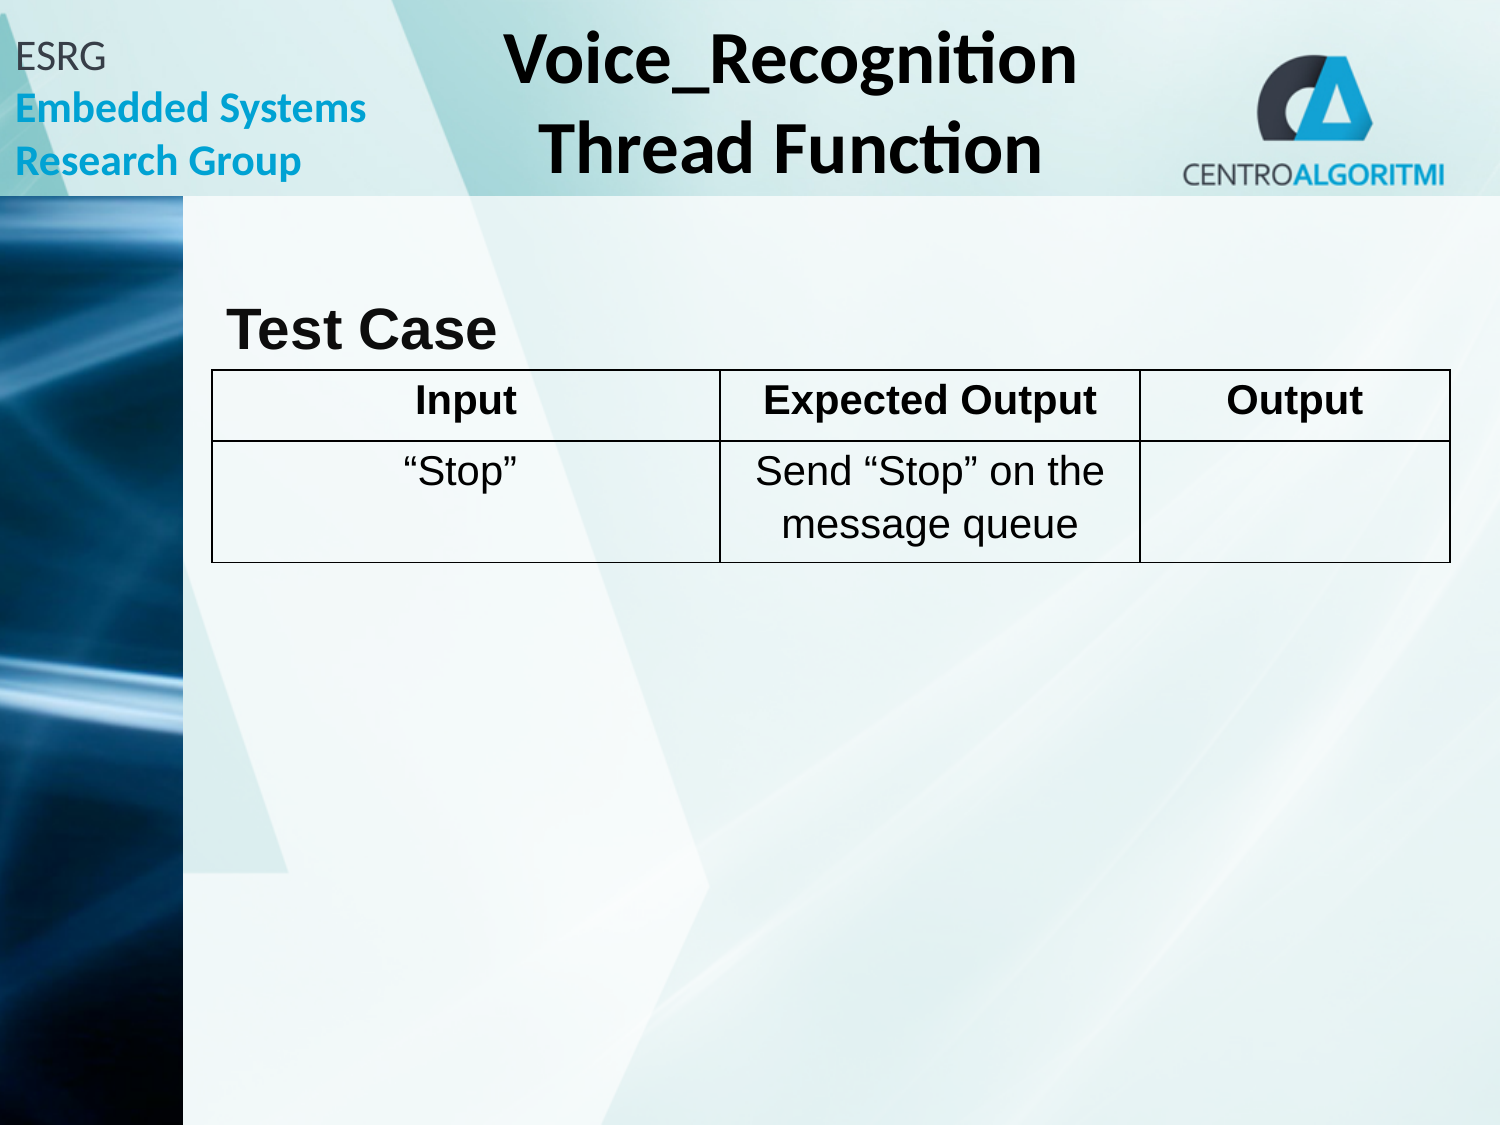

# Voice_Recognition Thread Function
Test Case
| Input | Expected Output | Output |
| --- | --- | --- |
| “Stop” | Send “Stop” on the message queue |  |